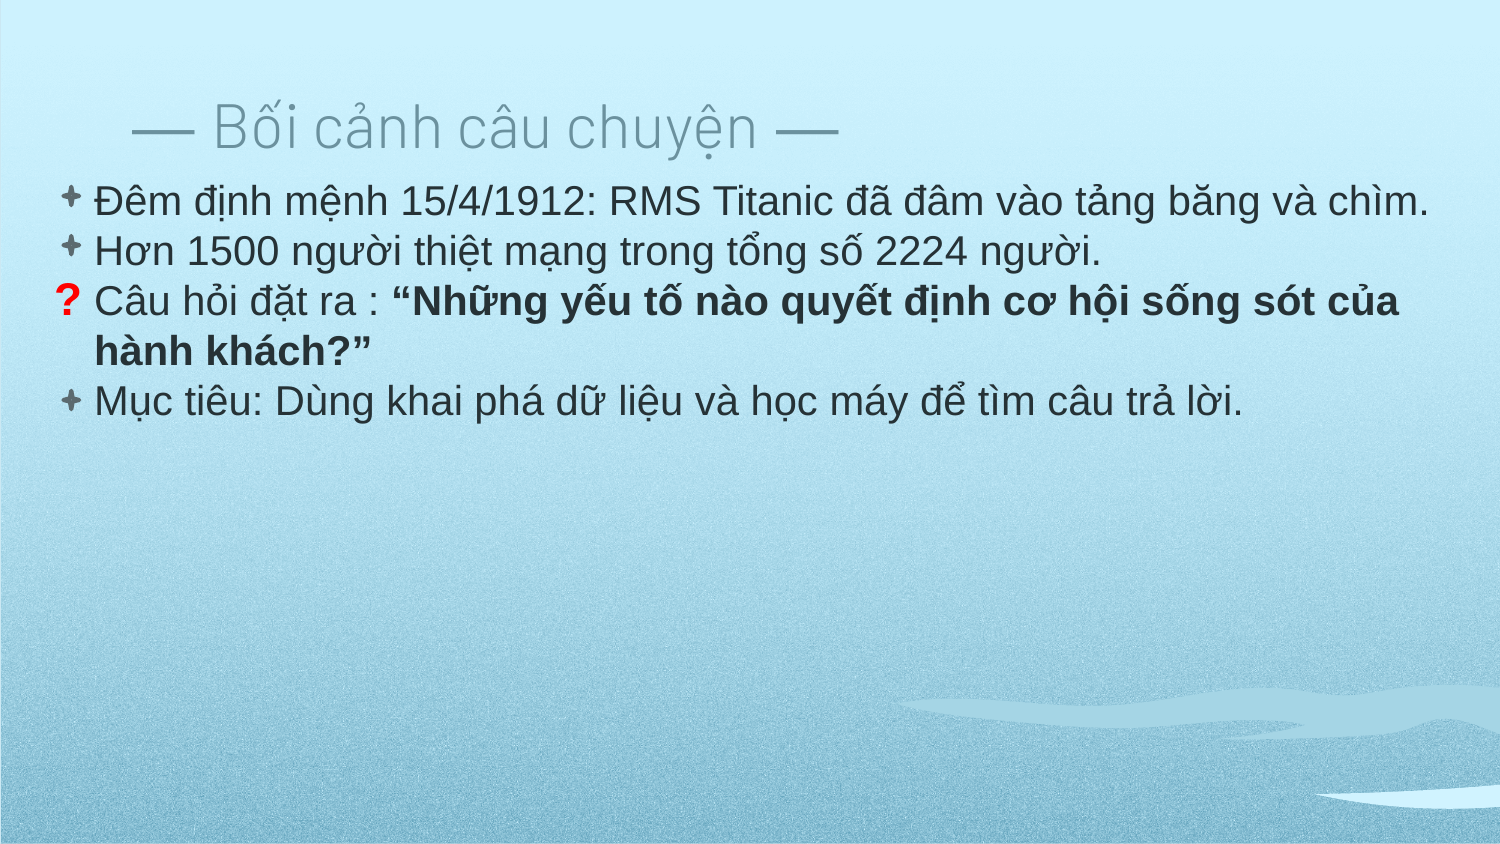

# — Bối cảnh câu chuyện —
Đêm định mệnh 15/4/1912: RMS Titanic đã đâm vào tảng băng và chìm.
Hơn 1500 người thiệt mạng trong tổng số 2224 người.
Câu hỏi đặt ra : “Những yếu tố nào quyết định cơ hội sống sót của hành khách?”
Mục tiêu: Dùng khai phá dữ liệu và học máy để tìm câu trả lời.

?